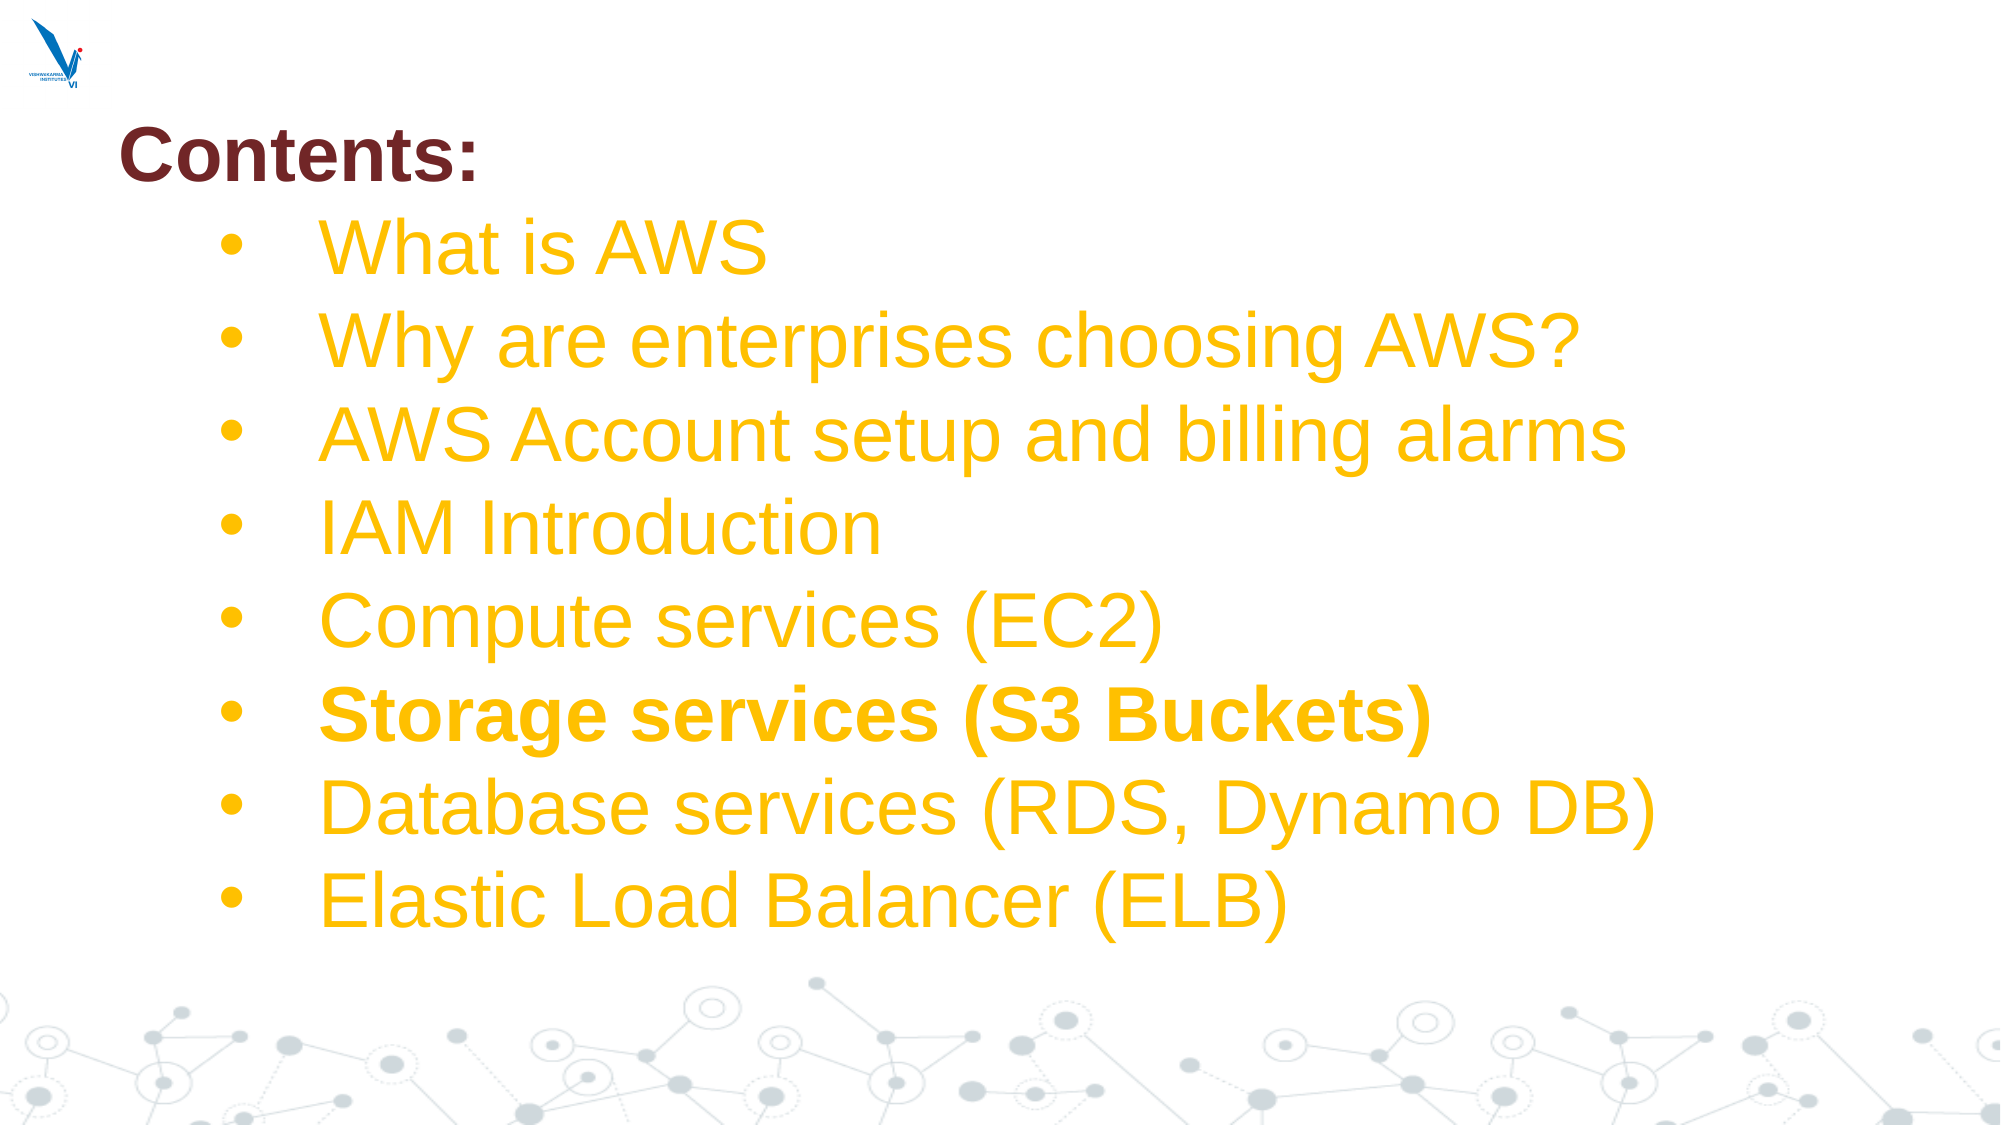

Contents:
What is AWS
Why are enterprises choosing AWS?
AWS Account setup and billing alarms
IAM Introduction
Compute services (EC2)
Storage services (S3 Buckets)
Database services (RDS, Dynamo DB)
Elastic Load Balancer (ELB)